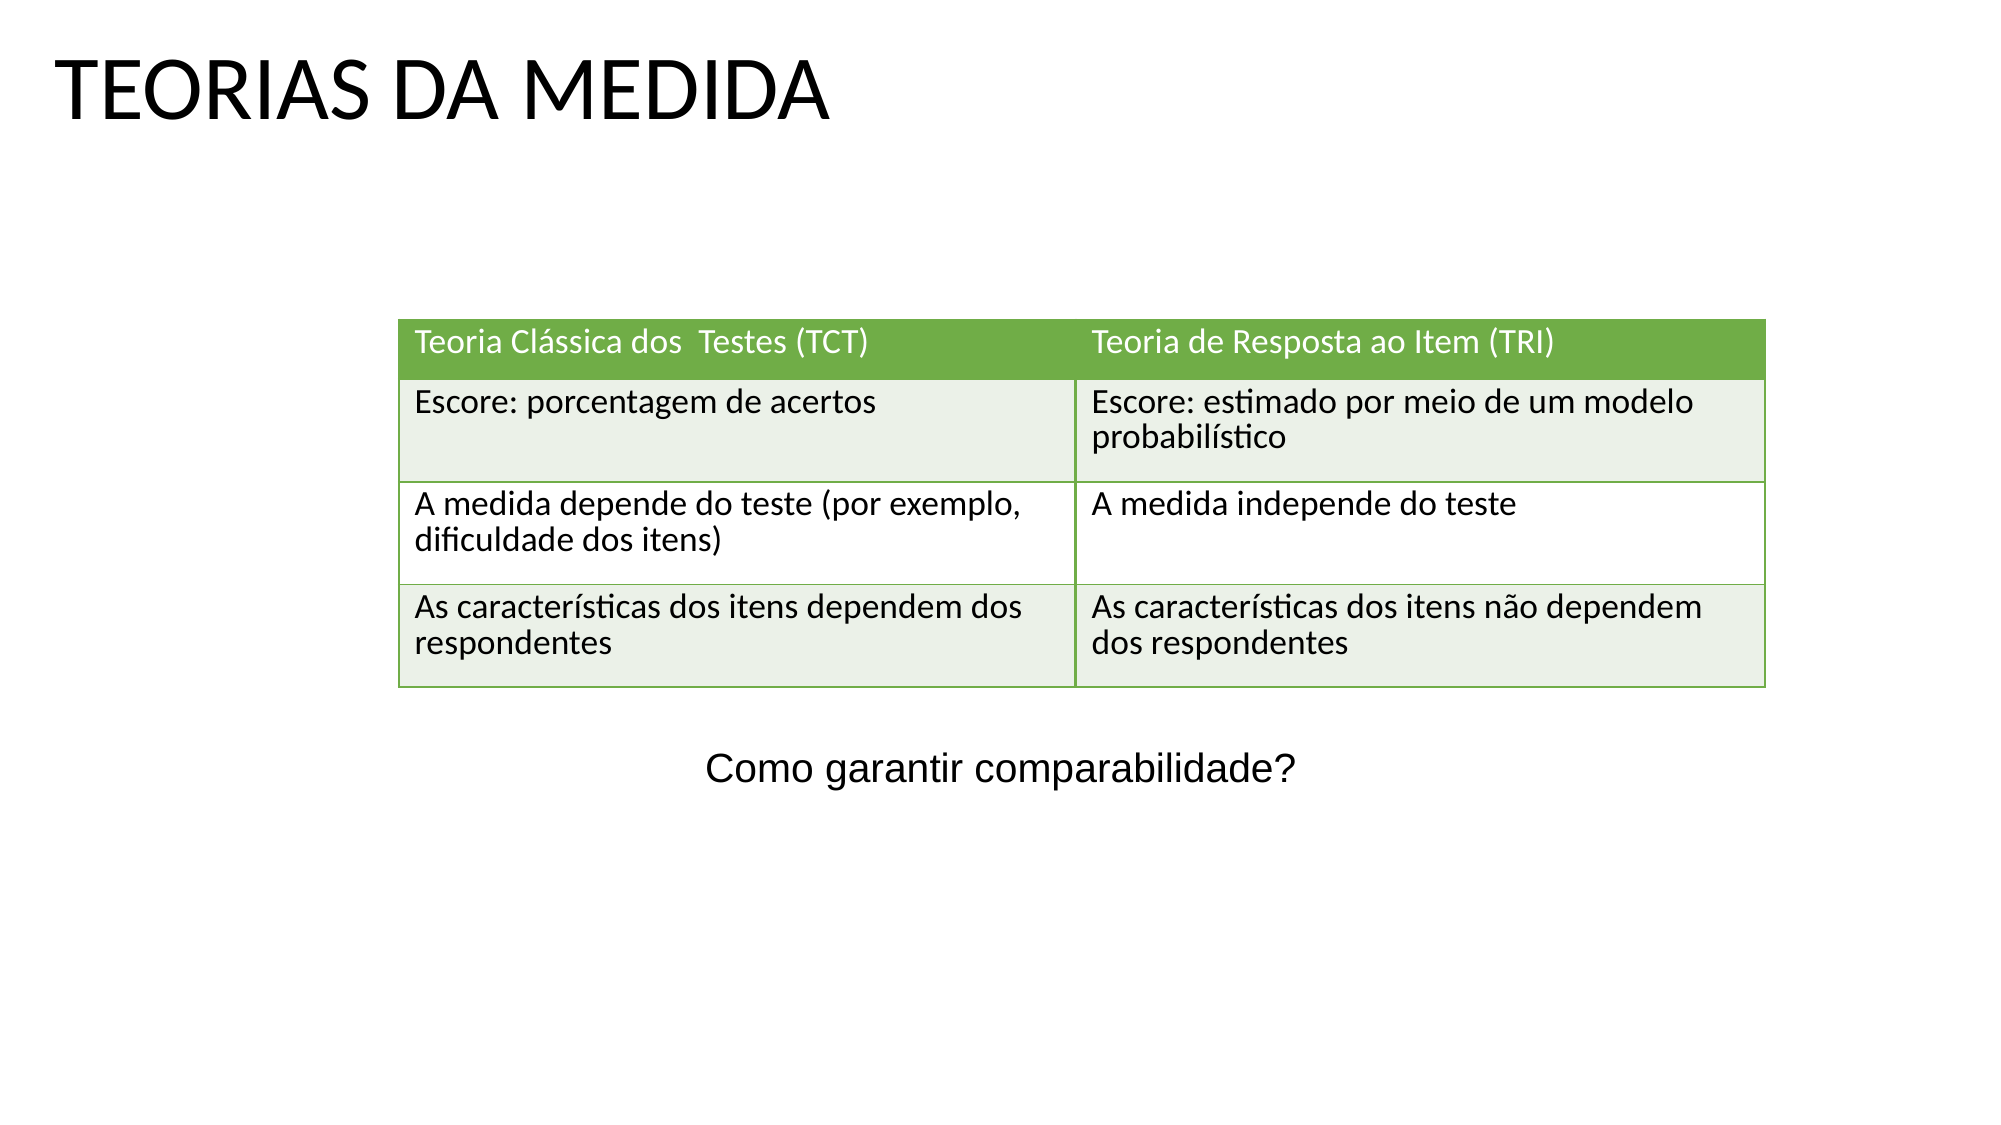

# TEORIAS DA MEDIDA
| Teoria Clássica dos Testes (TCT) |
| --- |
| Escore: porcentagem de acertos |
| A medida depende do teste (por exemplo, dificuldade dos itens) |
| As características dos itens dependem dos respondentes |
| Teoria de Resposta ao Item (TRI) |
| --- |
| Escore: estimado por meio de um modelo probabilístico |
| A medida independe do teste |
| As características dos itens não dependem dos respondentes |
Como garantir comparabilidade?